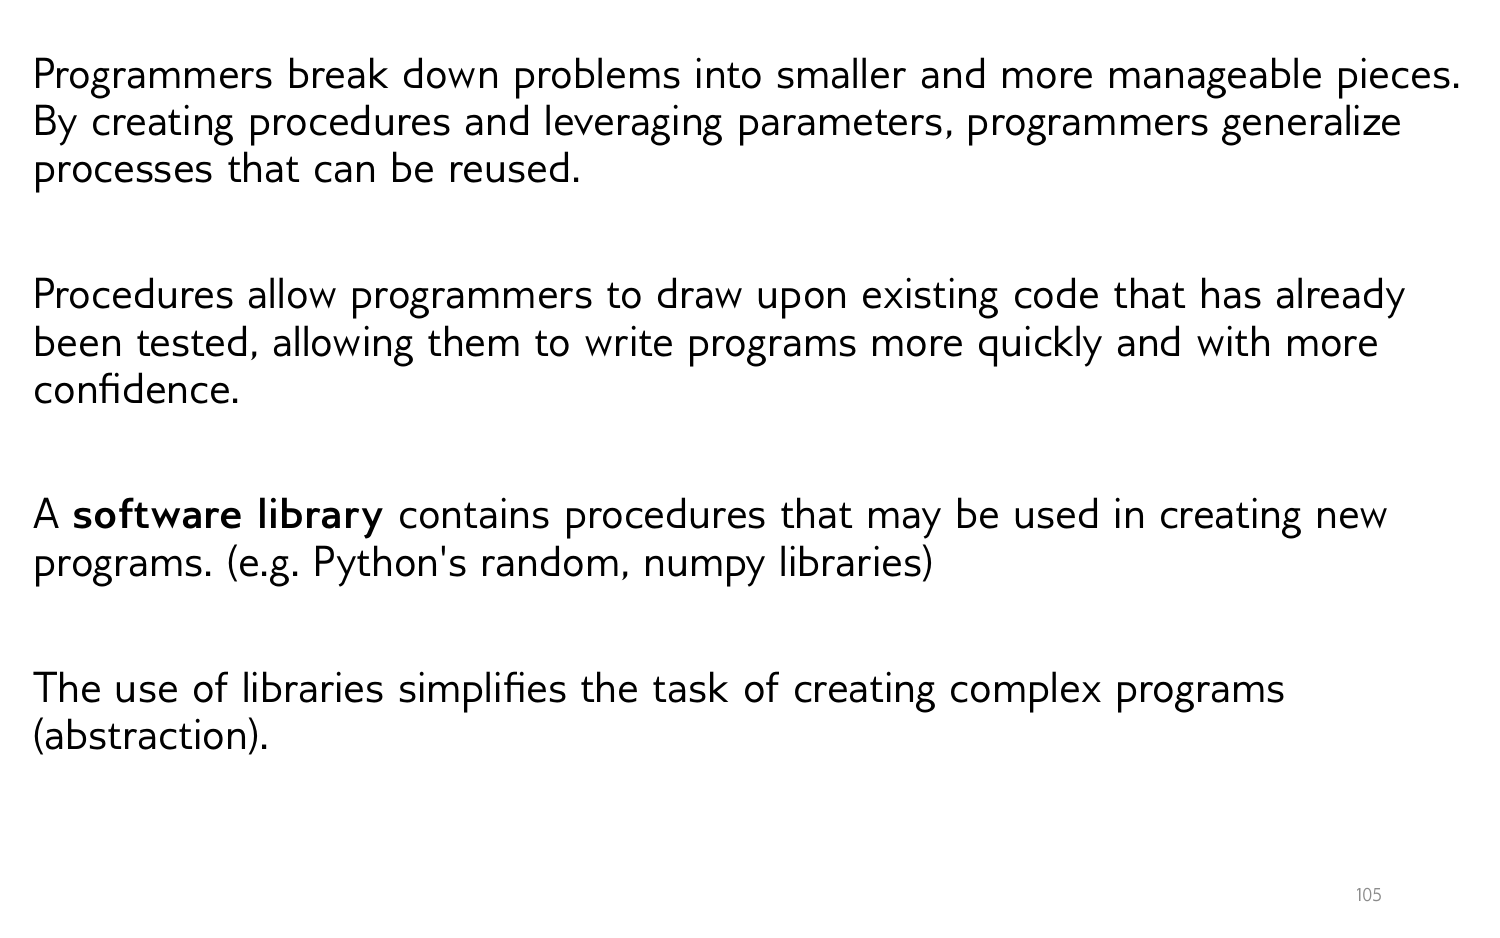

Programmers break down problems into smaller and more manageable pieces. By creating procedures and leveraging parameters, programmers generalize processes that can be reused.

Procedures allow programmers to draw upon existing code that has already been tested, allowing them to write programs more quickly and with more confidence.

A software library contains procedures that may be used in creating new programs. (e.g. Python's random, numpy libraries)

The use of libraries simplifies the task of creating complex programs (abstraction).

105